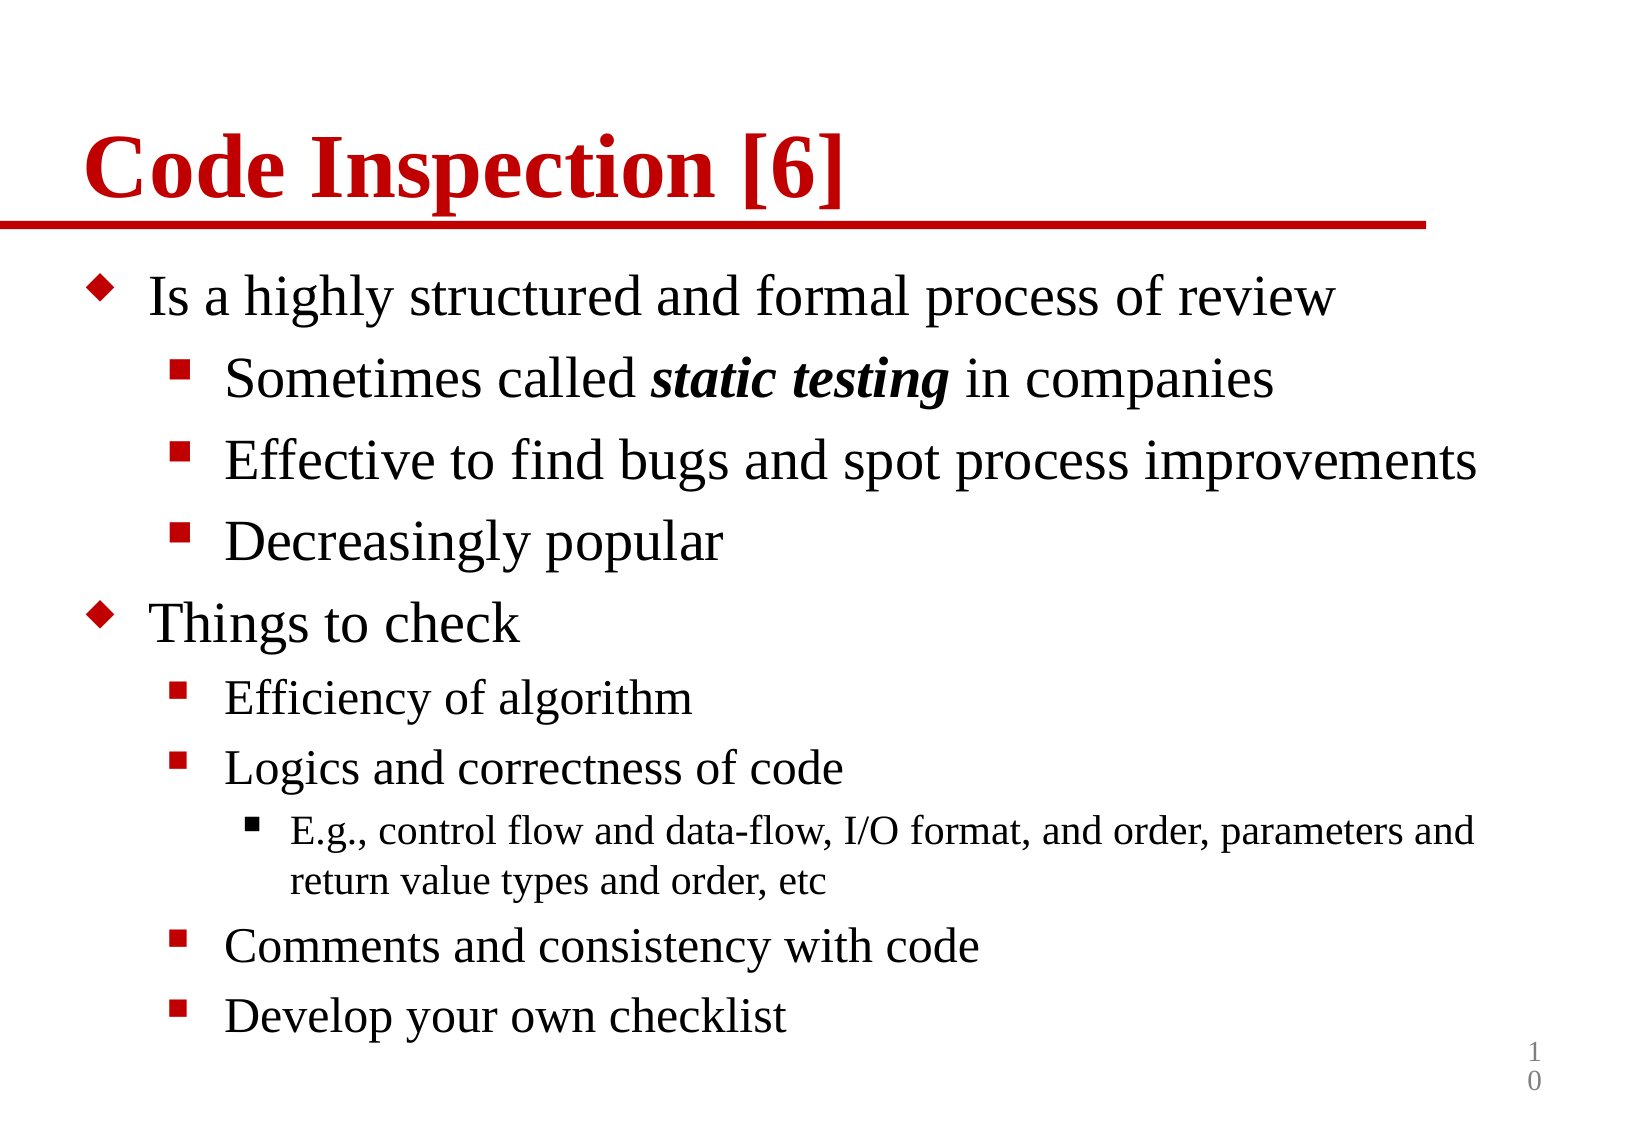

# Code Inspection [6]
Is a highly structured and formal process of review
Sometimes called static testing in companies
Effective to find bugs and spot process improvements
Decreasingly popular
Things to check
Efficiency of algorithm
Logics and correctness of code
E.g., control flow and data-flow, I/O format, and order, parameters and return value types and order, etc
Comments and consistency with code
Develop your own checklist

10